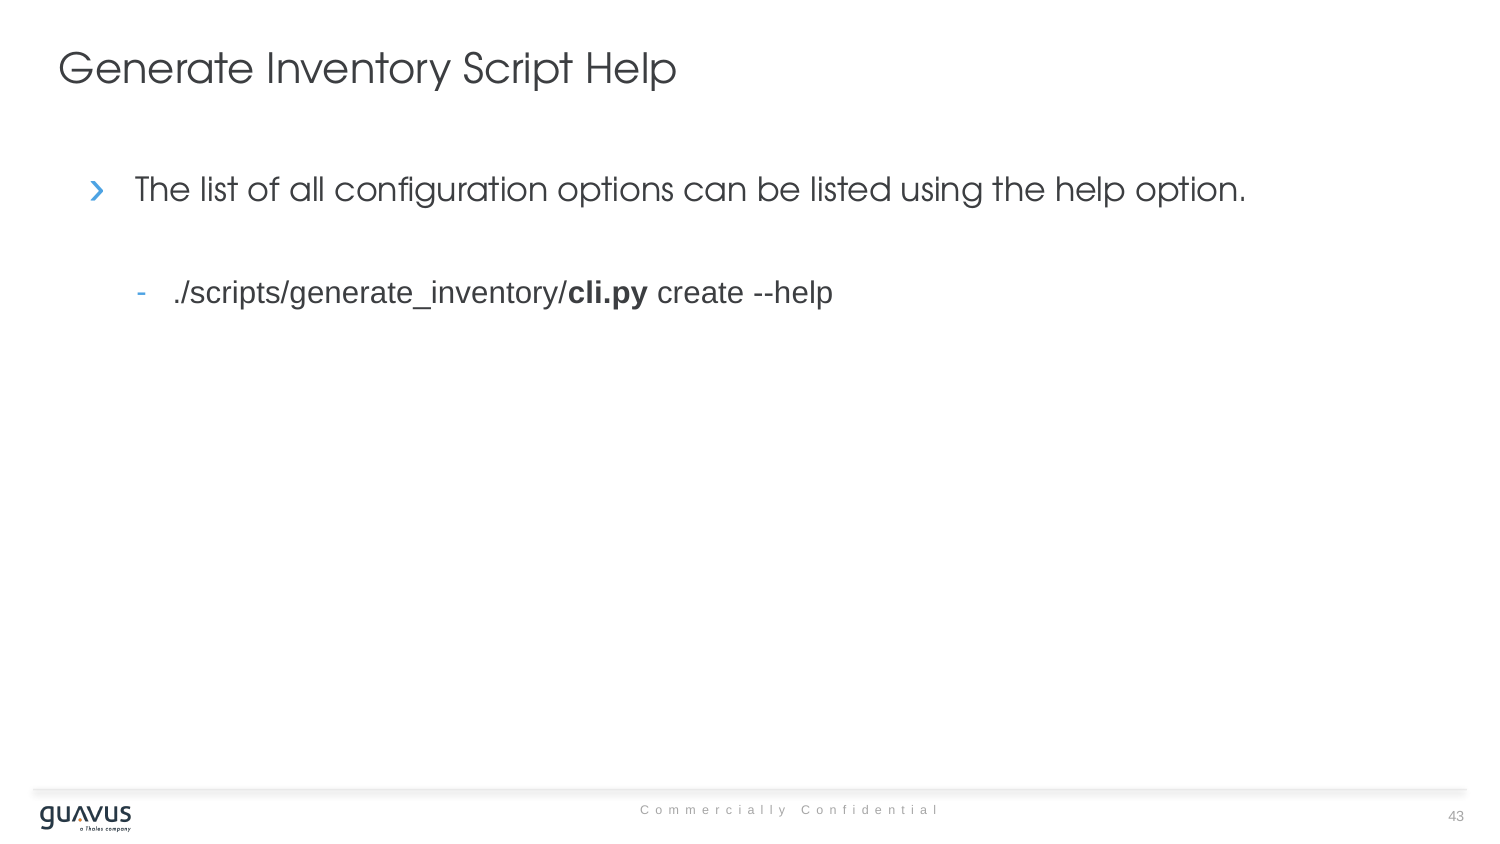

# Generate Inventory Script Help
The list of all configuration options can be listed using the help option.

./scripts/generate_inventory/cli.py create --help